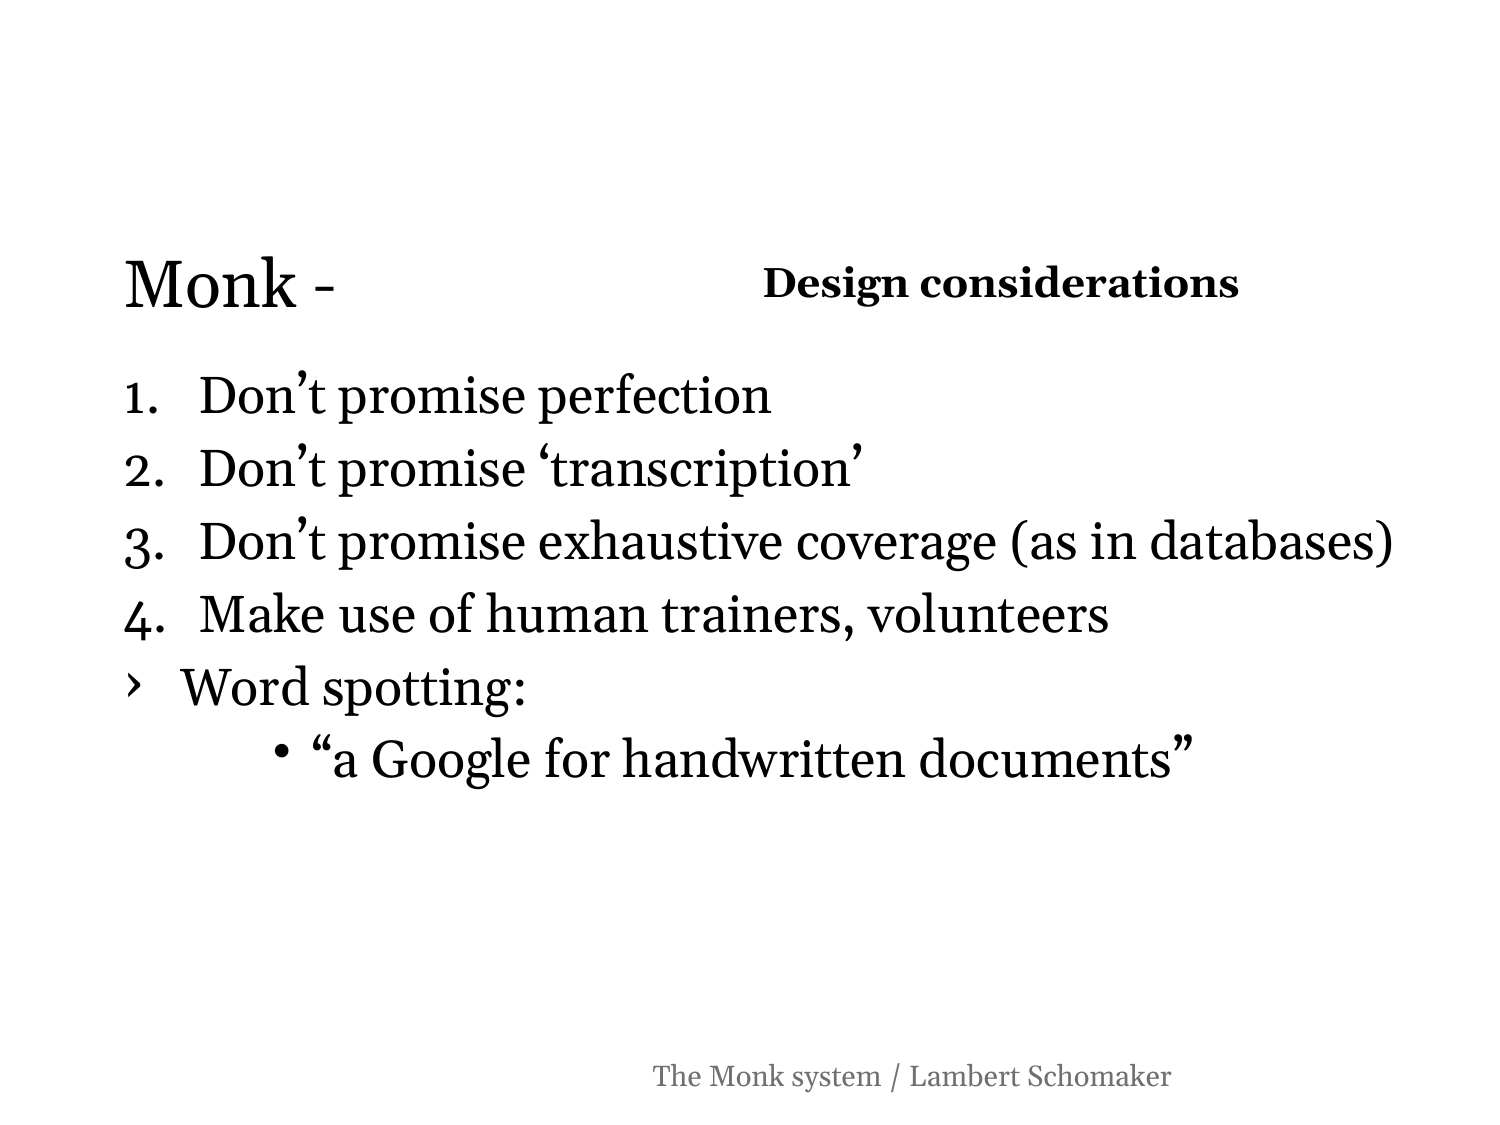

# Monk -
Design considerations
Don’t promise perfection
Don’t promise ‘transcription’
Don’t promise exhaustive coverage (as in databases)
Make use of human trainers, volunteers
Word spotting:
“a Google for handwritten documents”
The Monk system / Lambert Schomaker